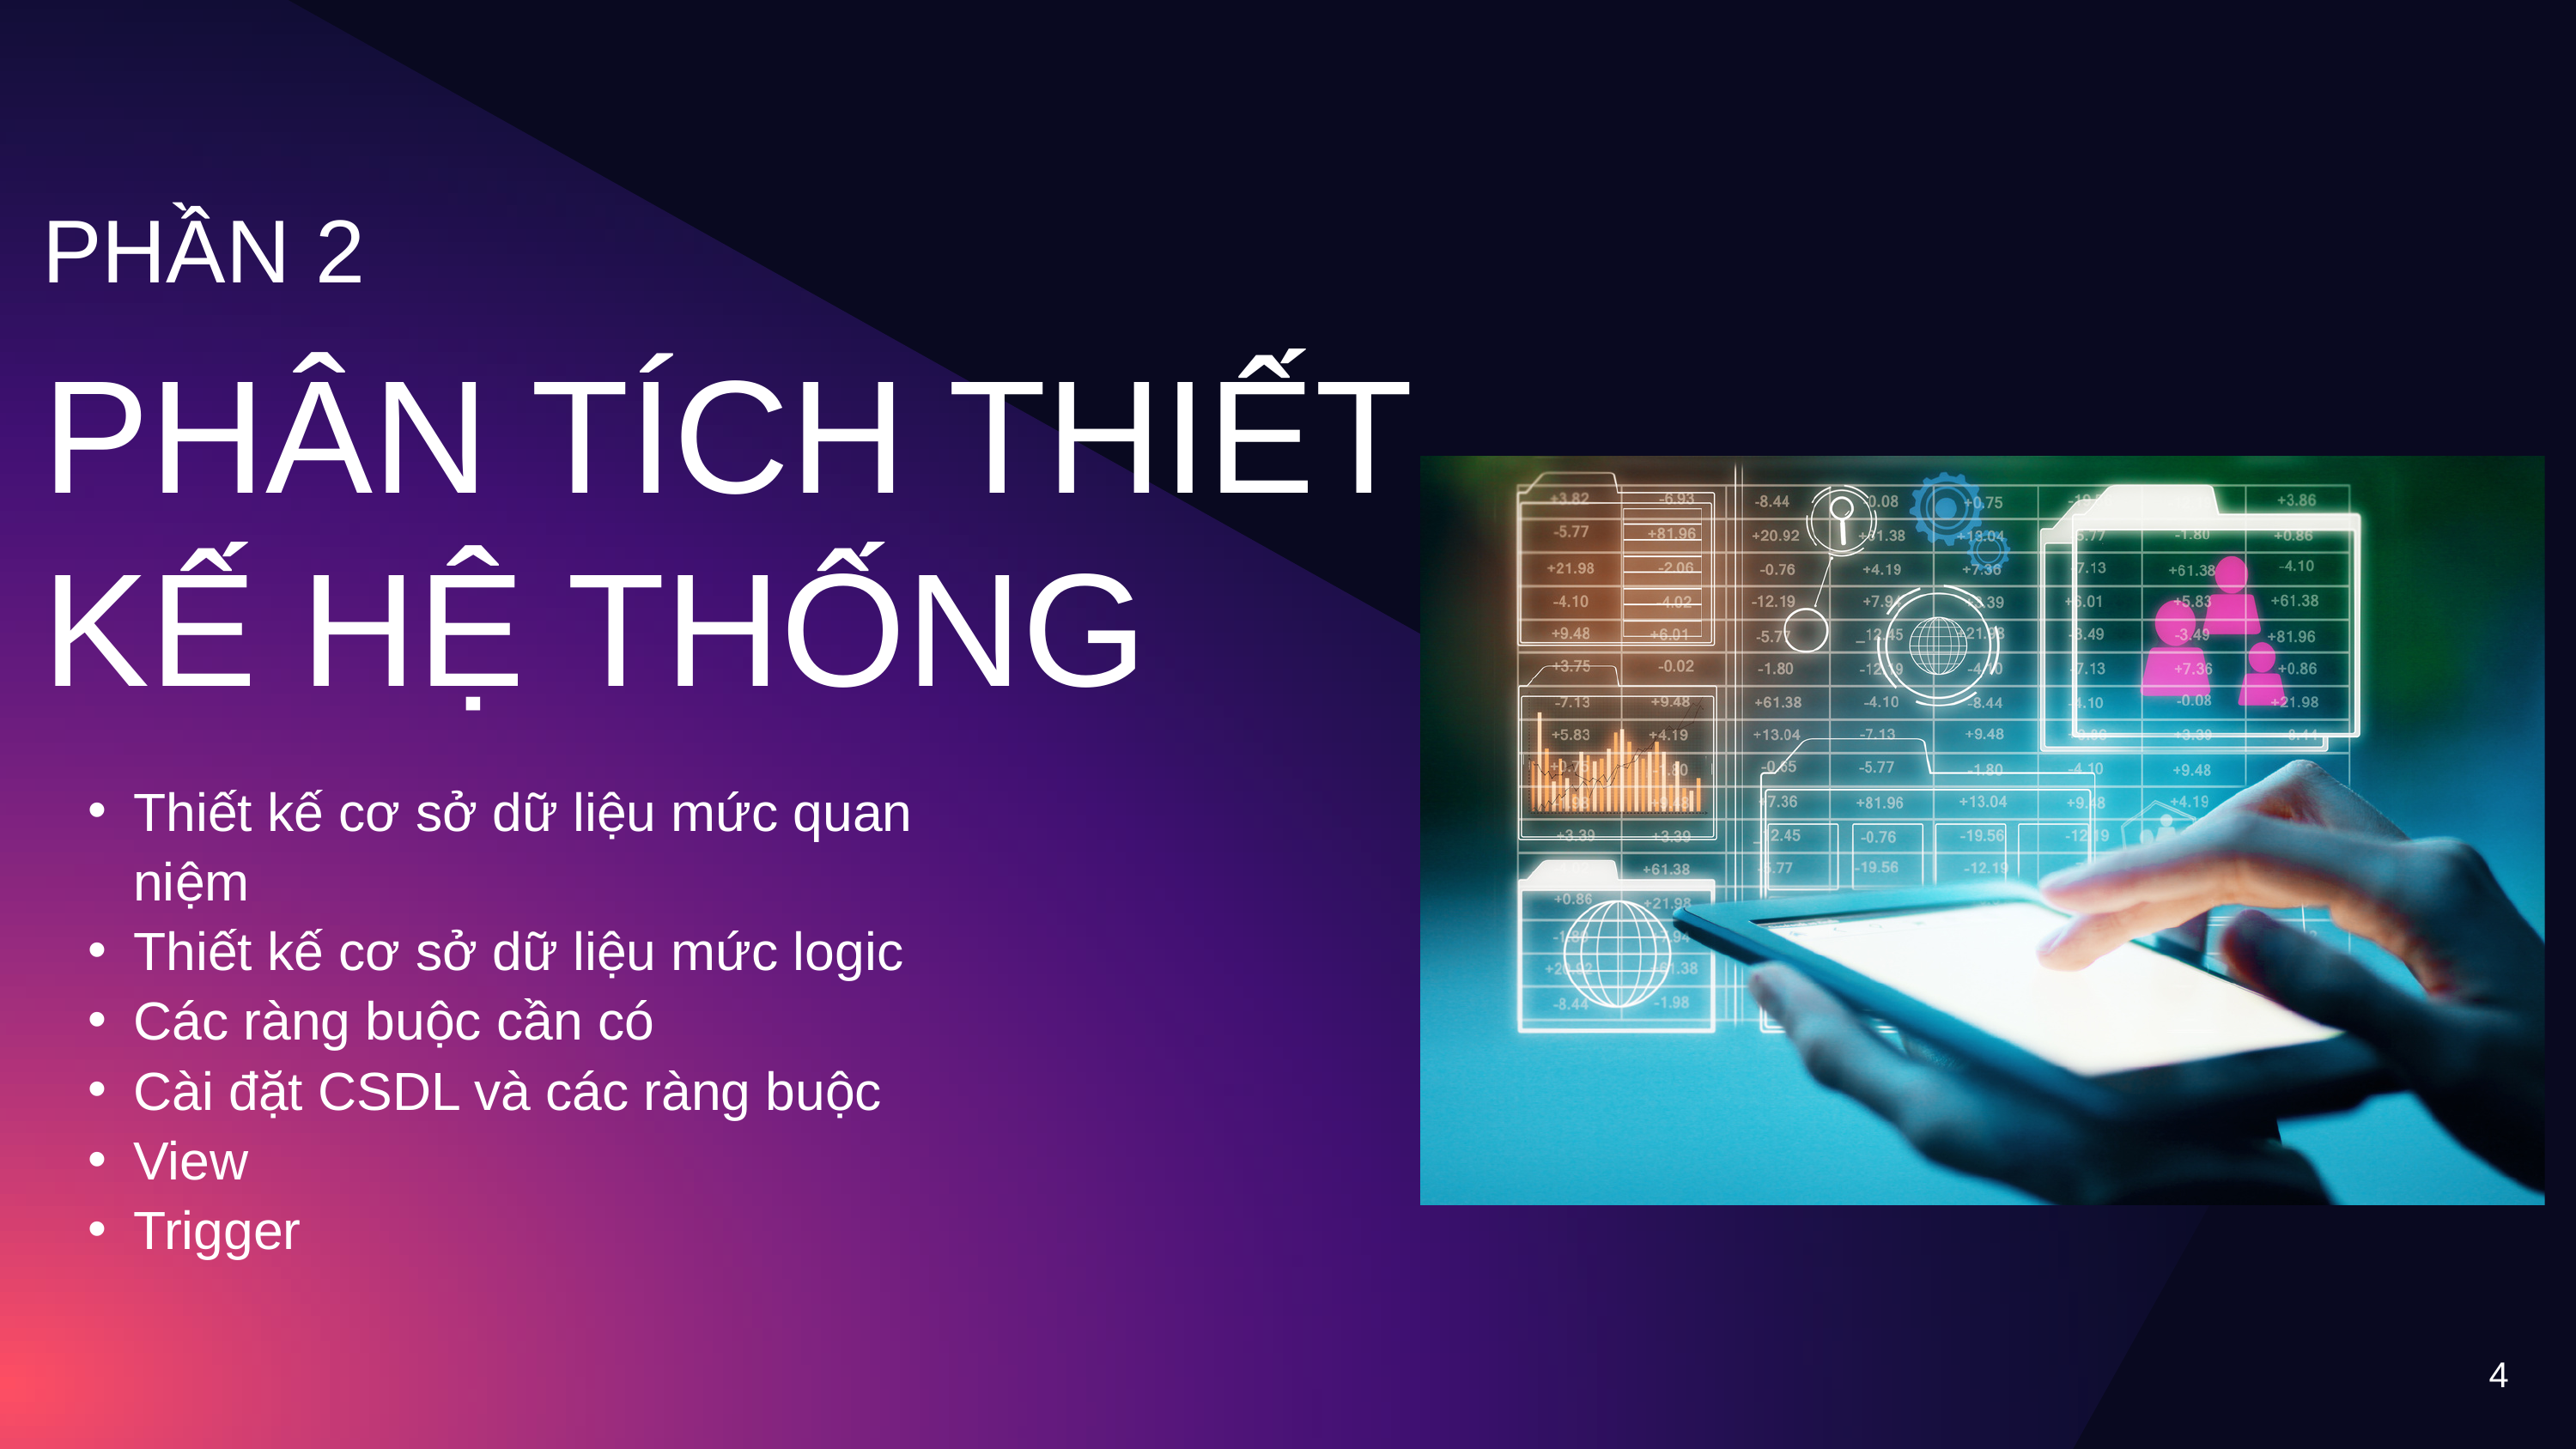

PHẦN 2
PHÂN TÍCH THIẾT KẾ HỆ THỐNG
Thiết kế cơ sở dữ liệu mức quan niệm
Thiết kế cơ sở dữ liệu mức logic
Các ràng buộc cần có
Cài đặt CSDL và các ràng buộc
View
Trigger

4